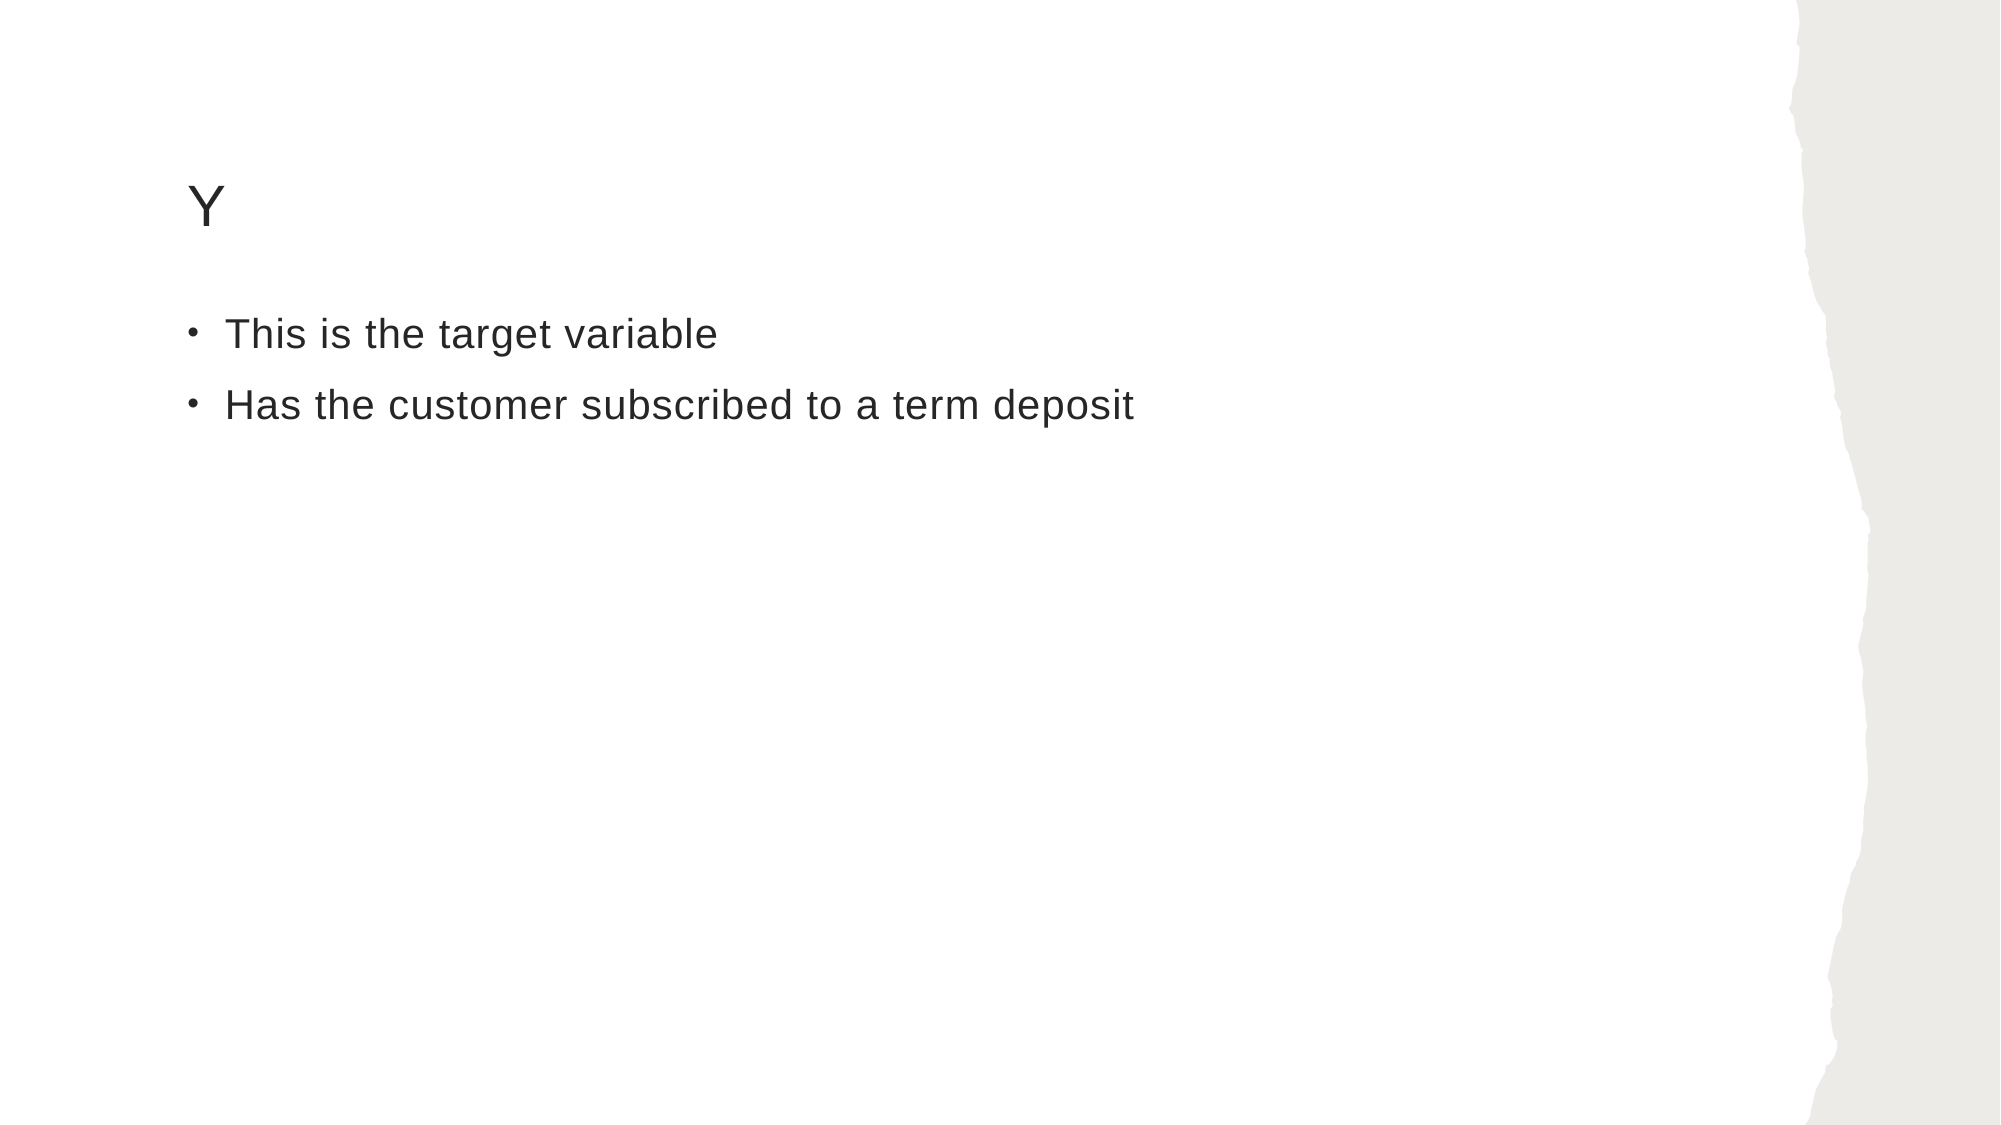

# y
This is the target variable
Has the customer subscribed to a term deposit